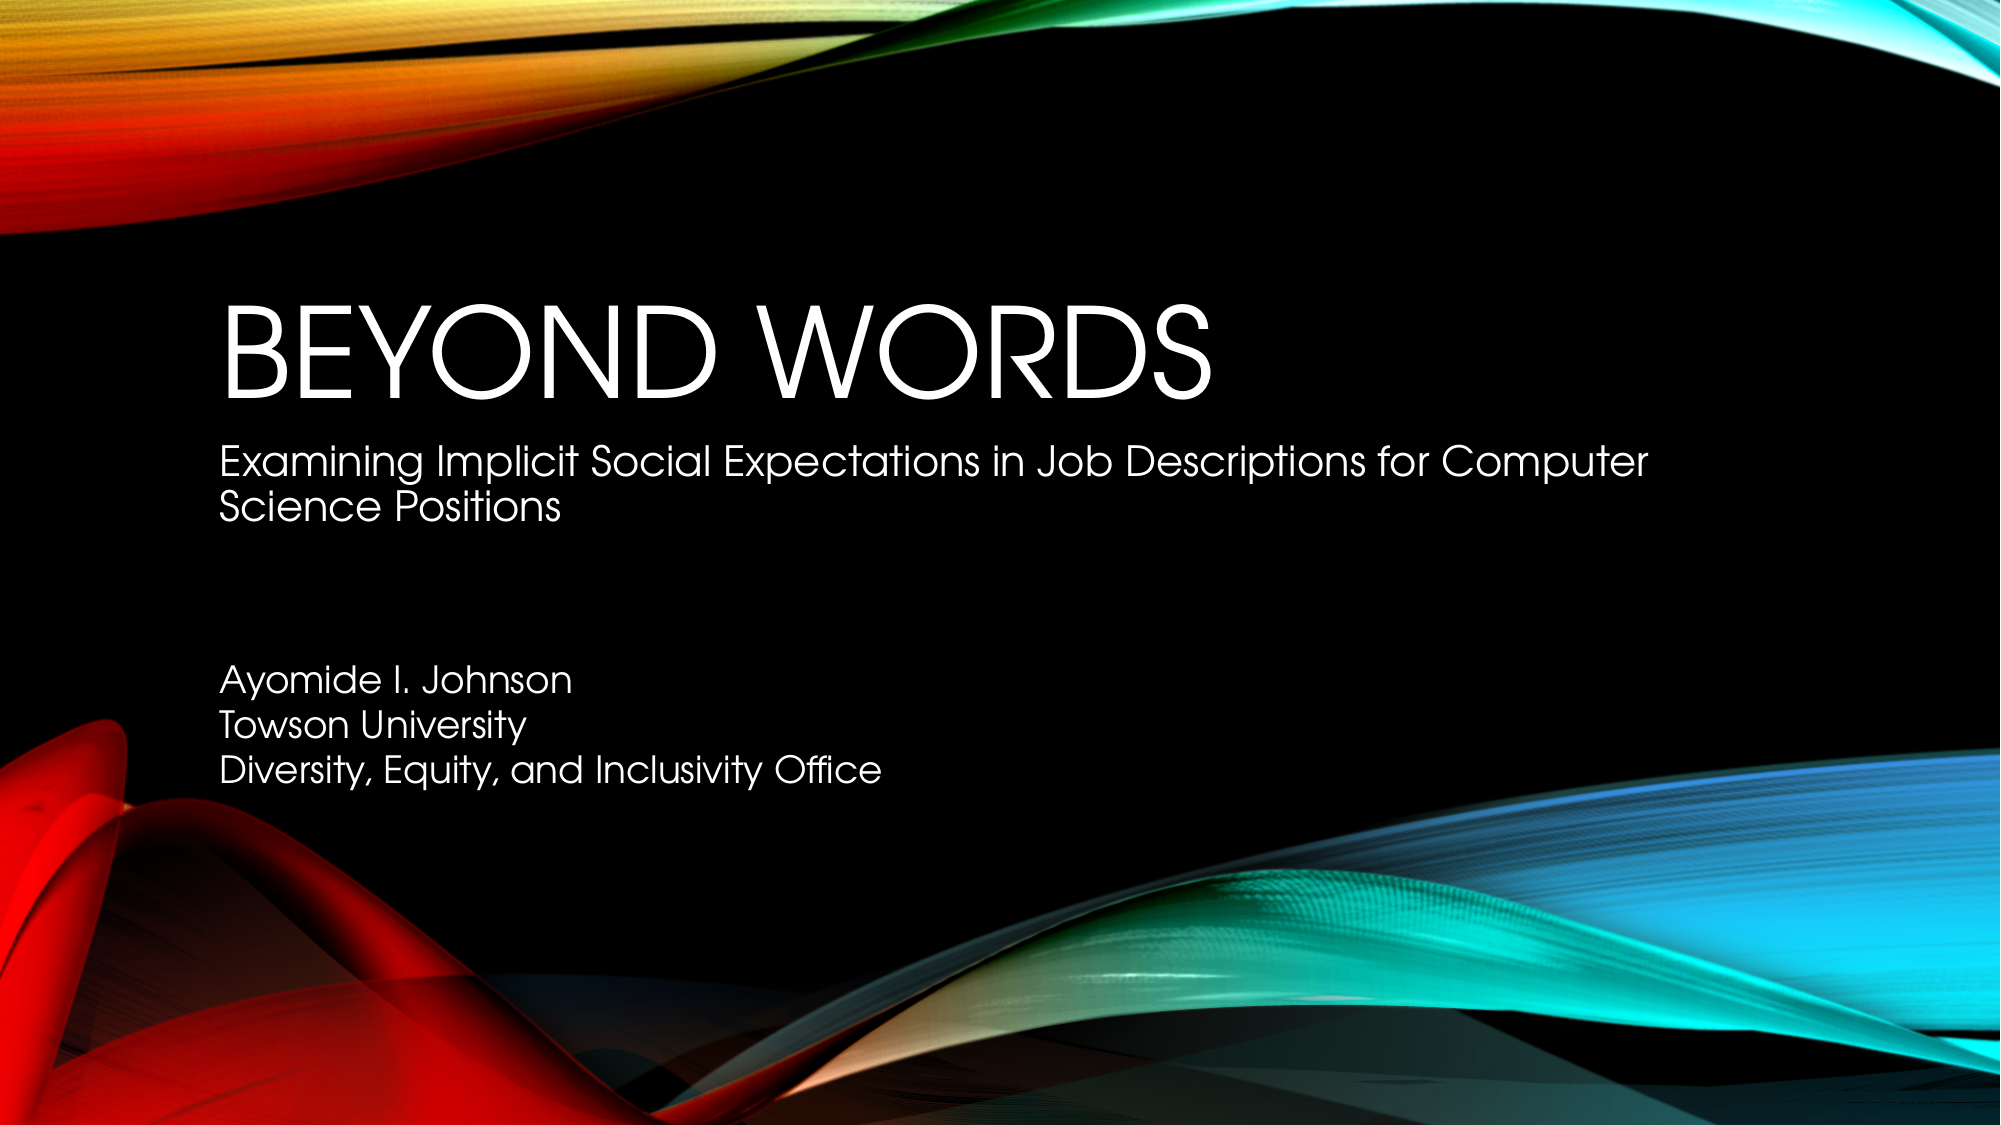

# Beyond Words
Examining Implicit Social Expectations in Job Descriptions for Computer Science Positions
Ayomide I. Johnson
Towson University
Diversity, Equity, and Inclusivity Office